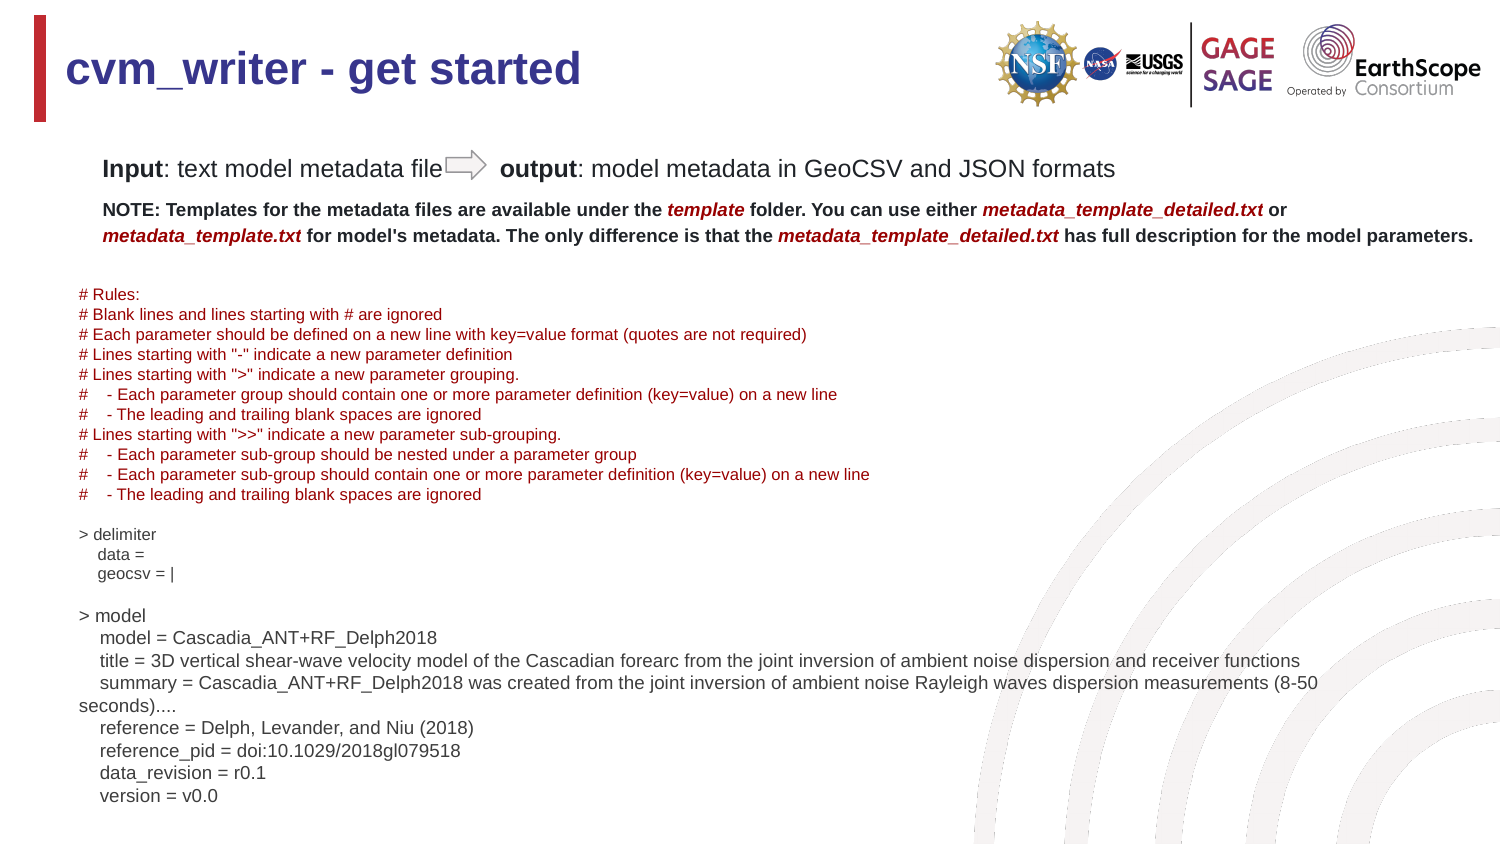

# cvm_writer - get started
Input: text model metadata file        output: model metadata in GeoCSV and JSON formats

NOTE: Templates for the metadata files are available under the template folder. You can use either metadata_template_detailed.txt or metadata_template.txt for model's metadata. The only difference is that the metadata_template_detailed.txt has full description for the model parameters.
# Rules:
# Blank lines and lines starting with # are ignored
# Each parameter should be defined on a new line with key=value format (quotes are not required)
# Lines starting with "-" indicate a new parameter definition
# Lines starting with ">" indicate a new parameter grouping.
#    - Each parameter group should contain one or more parameter definition (key=value) on a new line
#    - The leading and trailing blank spaces are ignored
# Lines starting with ">>" indicate a new parameter sub-grouping.
#    - Each parameter sub-group should be nested under a parameter group
#    - Each parameter sub-group should contain one or more parameter definition (key=value) on a new line
#    - The leading and trailing blank spaces are ignored

> delimiter
    data =
    geocsv = |
> model
    model = Cascadia_ANT+RF_Delph2018
    title = 3D vertical shear-wave velocity model of the Cascadian forearc from the joint inversion of ambient noise dispersion and receiver functions
    summary = Cascadia_ANT+RF_Delph2018 was created from the joint inversion of ambient noise Rayleigh waves dispersion measurements (8-50 seconds)....
    reference = Delph, Levander, and Niu (2018)
    reference_pid = doi:10.1029/2018gl079518
    data_revision = r0.1
    version = v0.0